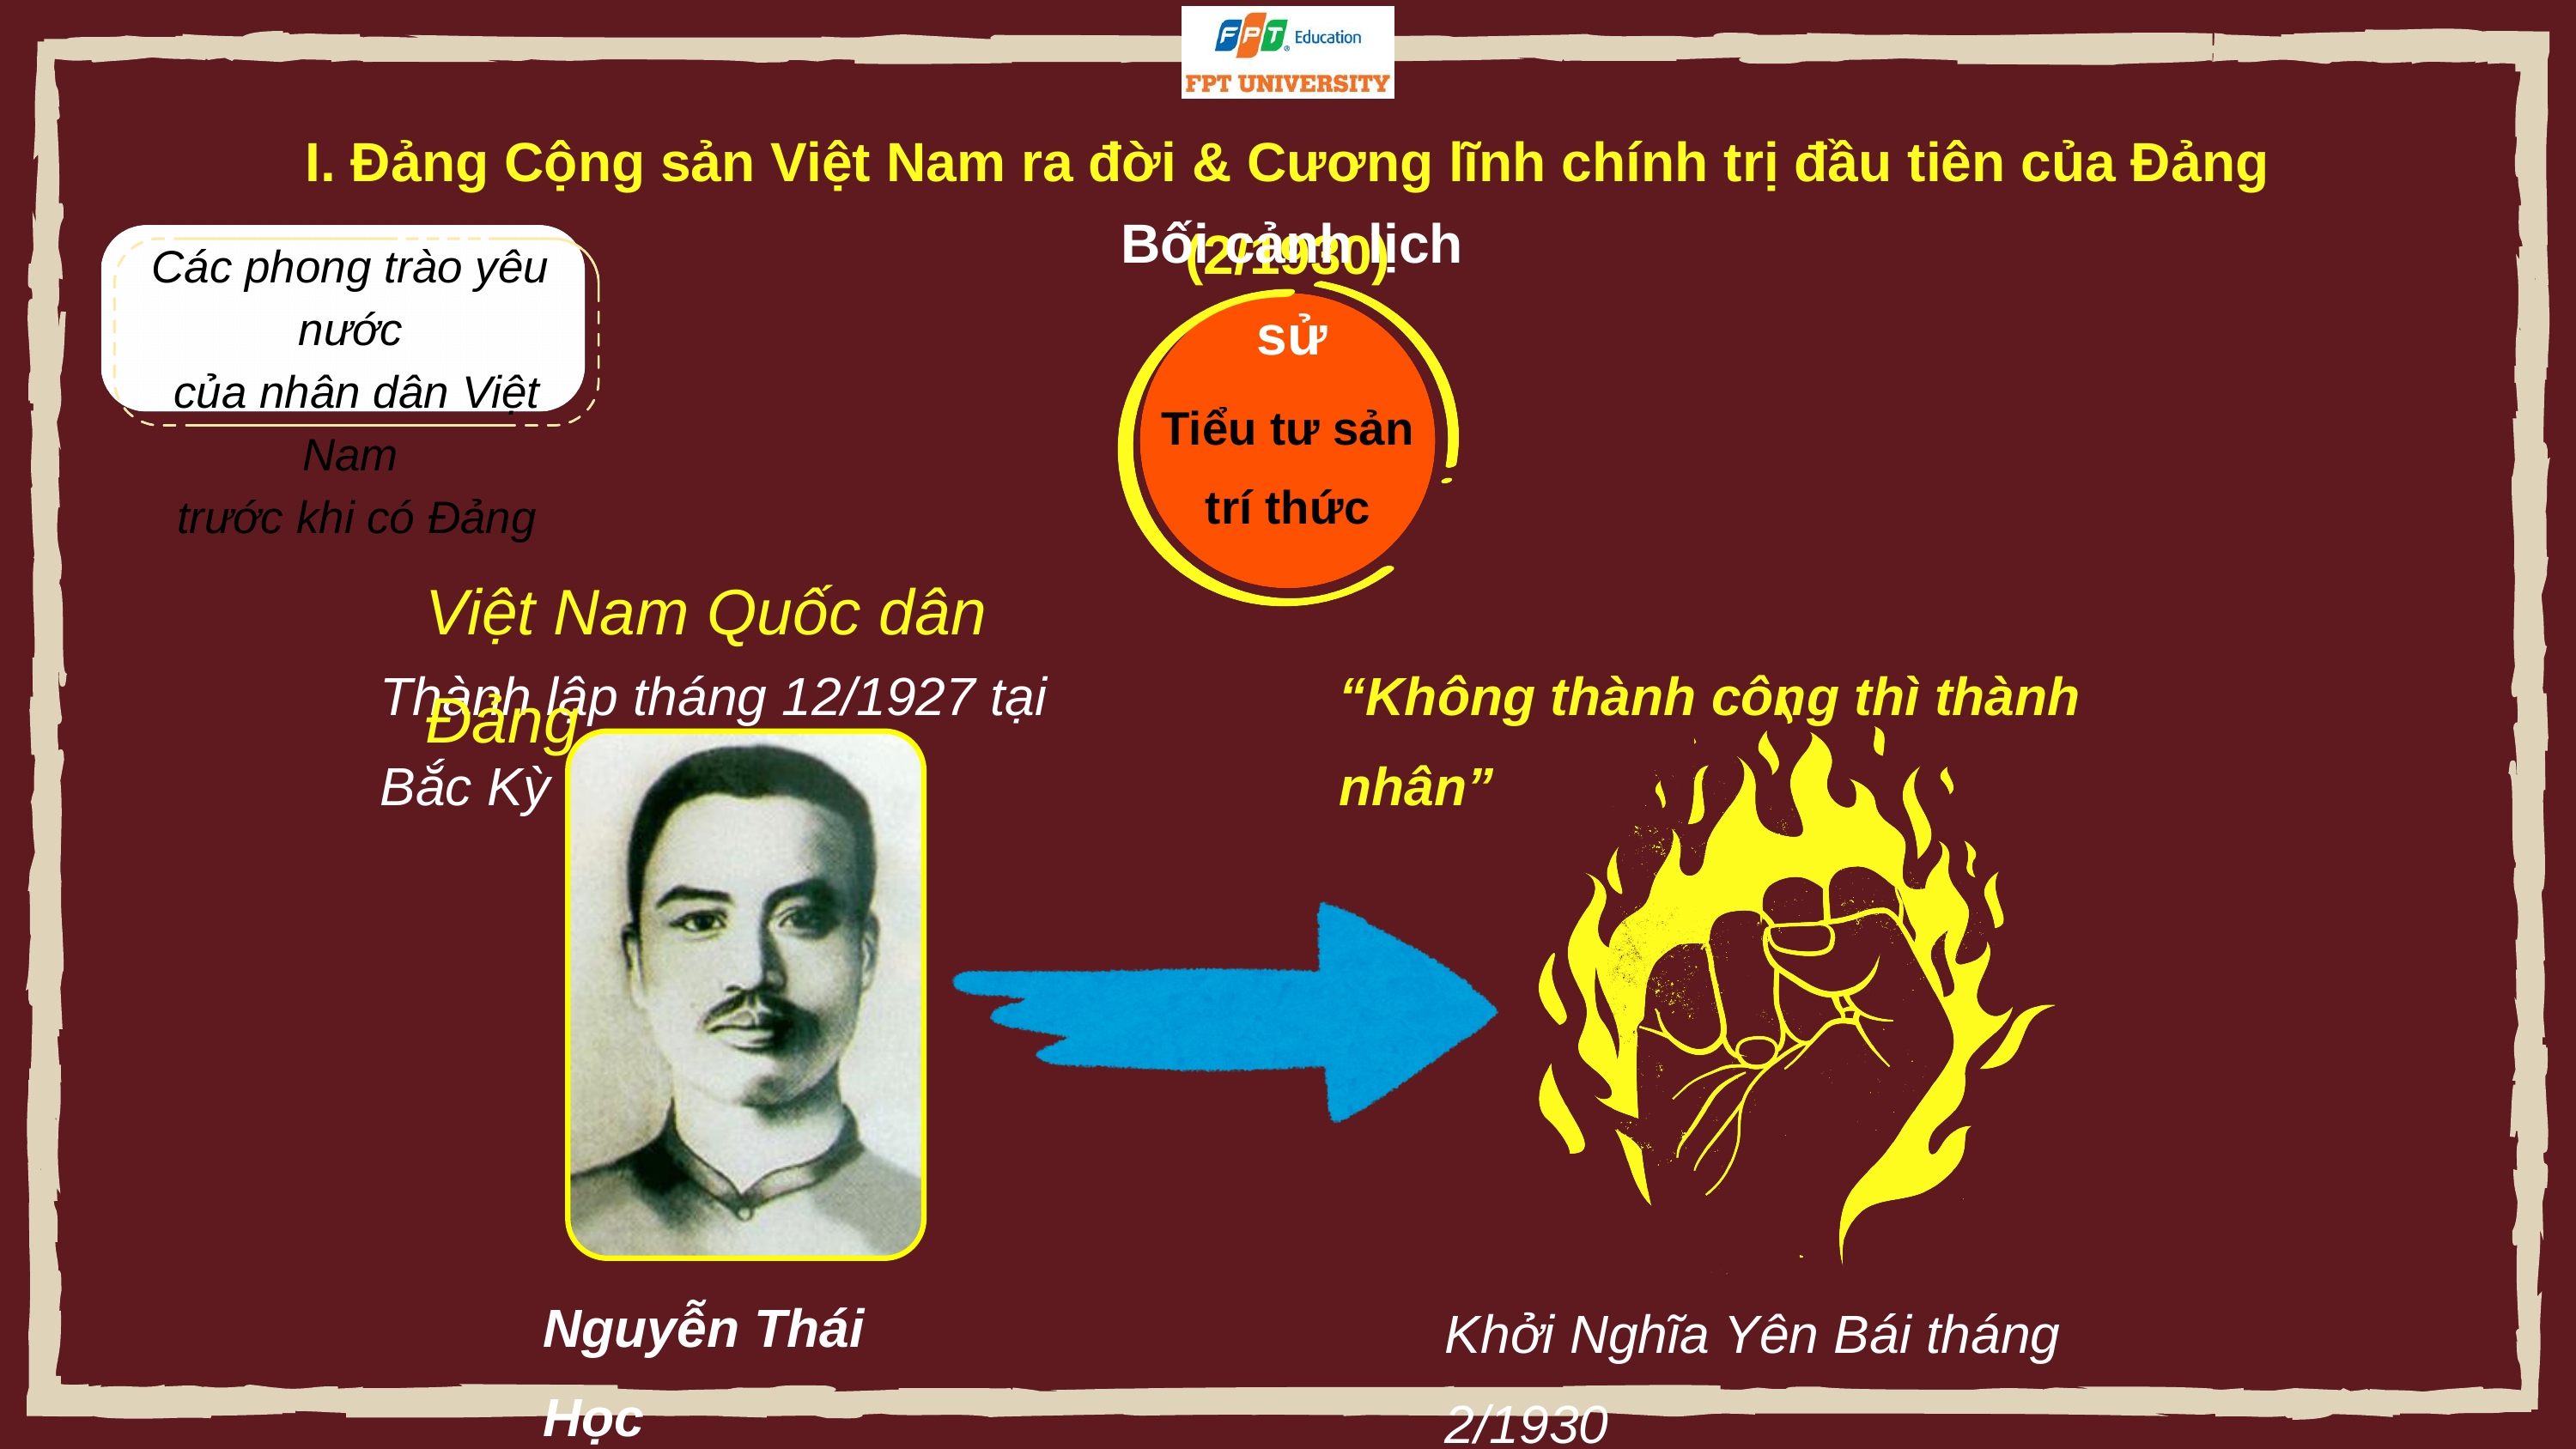

I. Đảng Cộng sản Việt Nam ra đời & Cương lĩnh chính trị đầu tiên của Đảng (2/1930)
Bối cảnh lịch sử

Các phong trào yêu nước
 của nhân dân Việt Nam
 trước khi có Đảng

Tiểu tư sản
trí thức
Việt Nam Quốc dân Đảng
Thành lập tháng 12/1927 tại Bắc Kỳ
“Không thành công thì thành nhân”

Nguyễn Thái Học
Khởi Nghĩa Yên Bái tháng 2/1930